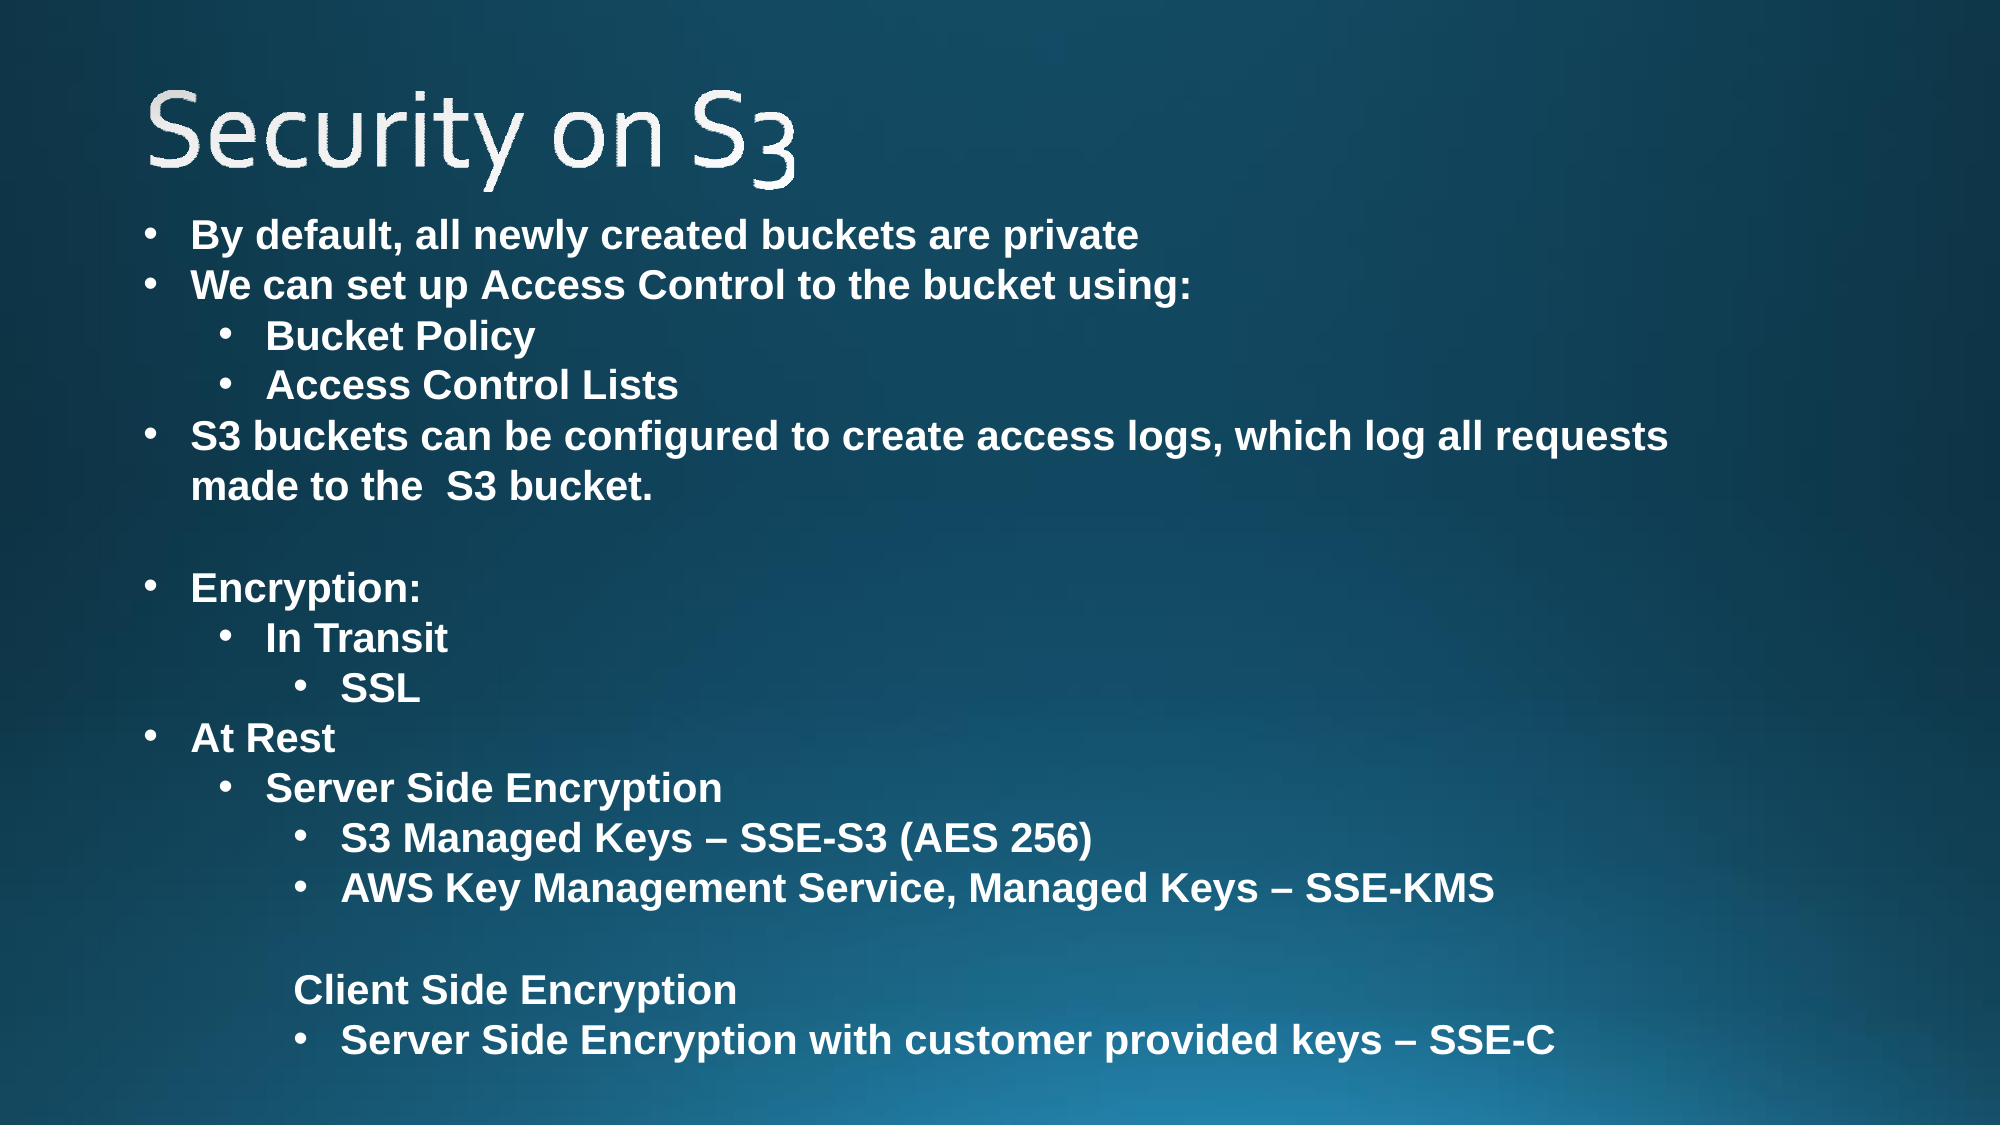

By default, all newly created buckets are private
We can set up Access Control to the bucket using:
Bucket Policy
Access Control Lists
S3 buckets can be configured to create access logs, which log all requests made to the  S3 bucket.

Encryption:
In Transit
SSL
At Rest
Server Side Encryption
S3 Managed Keys – SSE-S3 (AES 256)
AWS Key Management Service, Managed Keys – SSE-KMS

Client Side Encryption
Server Side Encryption with customer provided keys – SSE-C